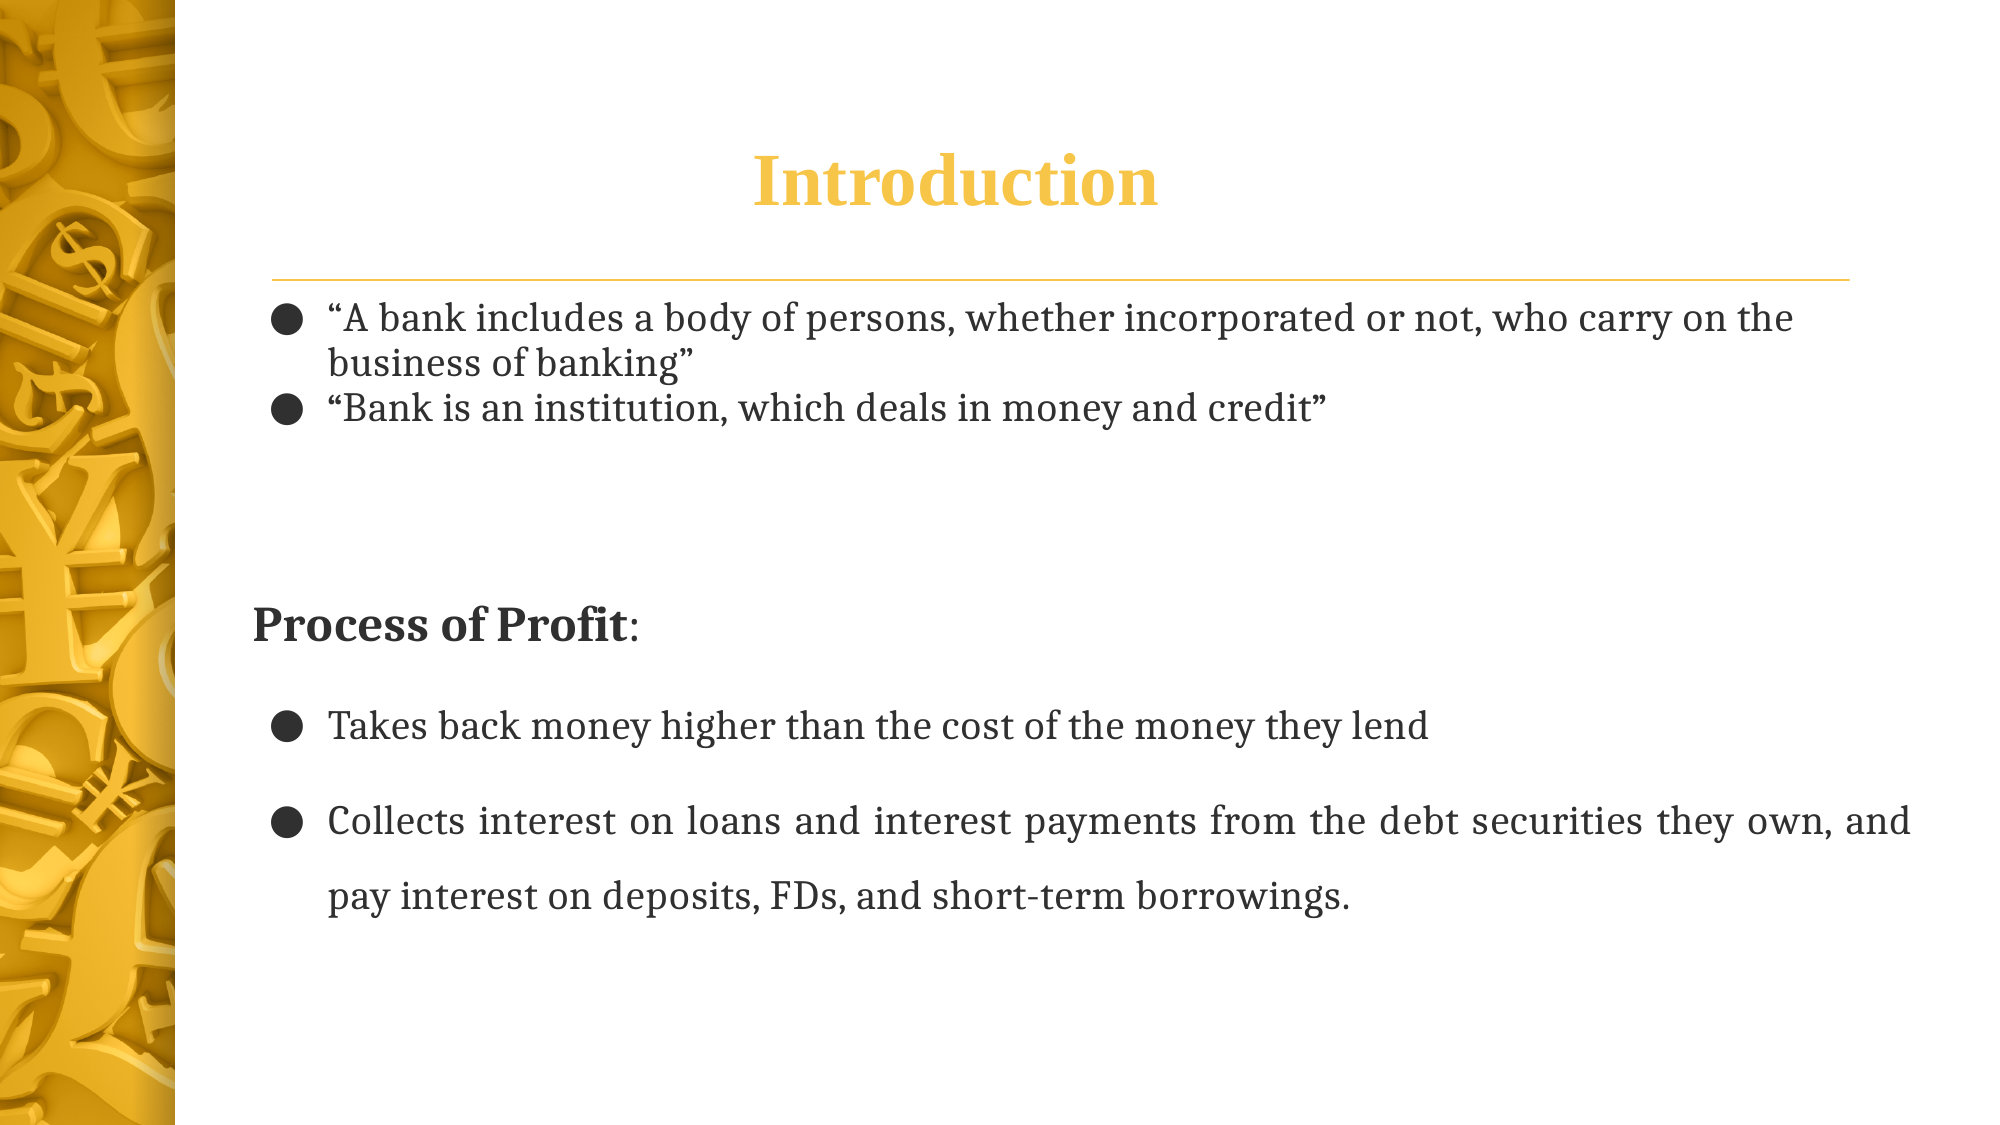

Introduction
“A bank includes a body of persons, whether incorporated or not, who carry on the business of banking”
“Bank is an institution, which deals in money and credit”

Process of Profit:
Takes back money higher than the cost of the money they lend
Collects interest on loans and interest payments from the debt securities they own, and pay interest on deposits, FDs, and short-term borrowings.